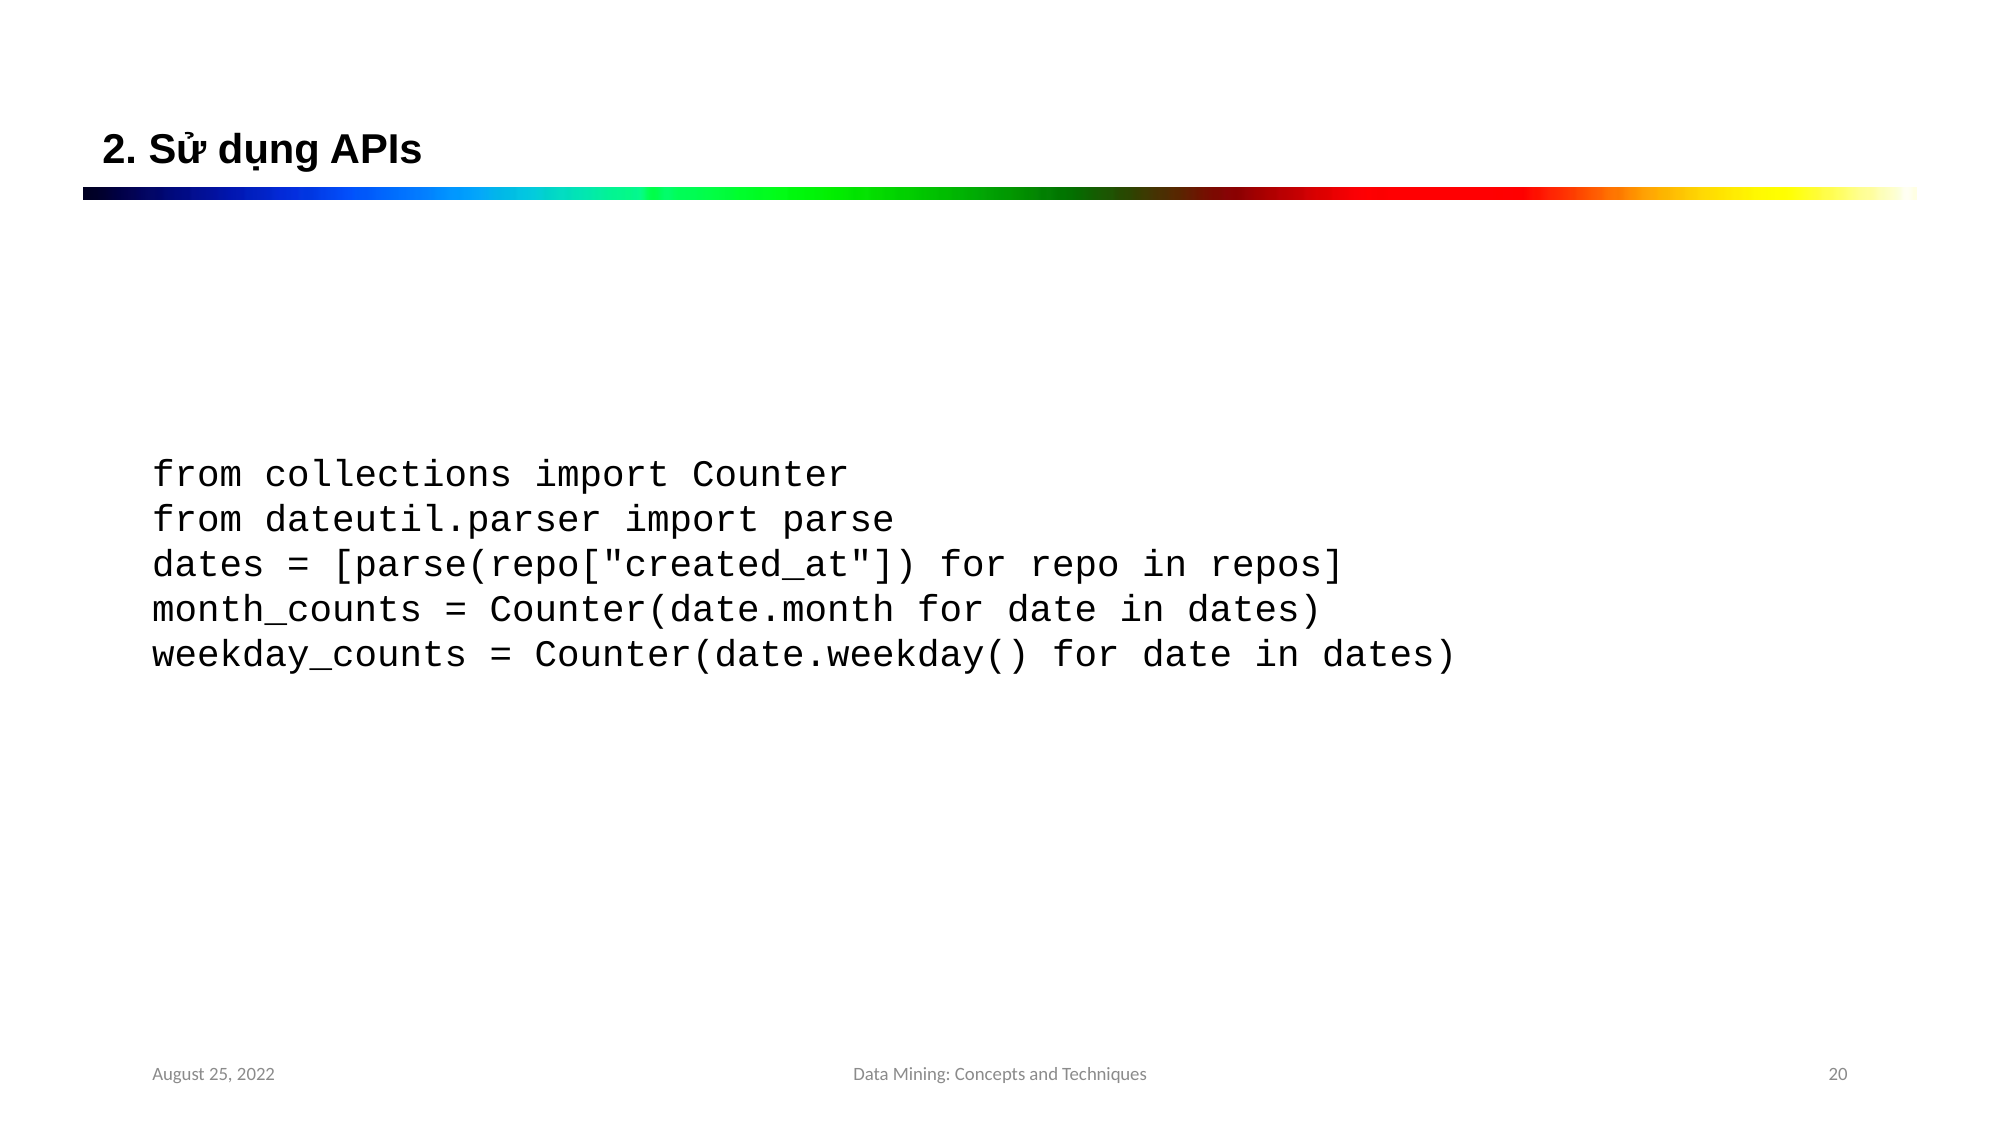

2. Sử dụng APIs
from collections import Counter
from dateutil.parser import parse
dates = [parse(repo["created_at"]) for repo in repos]
month_counts = Counter(date.month for date in dates)
weekday_counts = Counter(date.weekday() for date in dates)
August 25, 2022
Data Mining: Concepts and Techniques
20